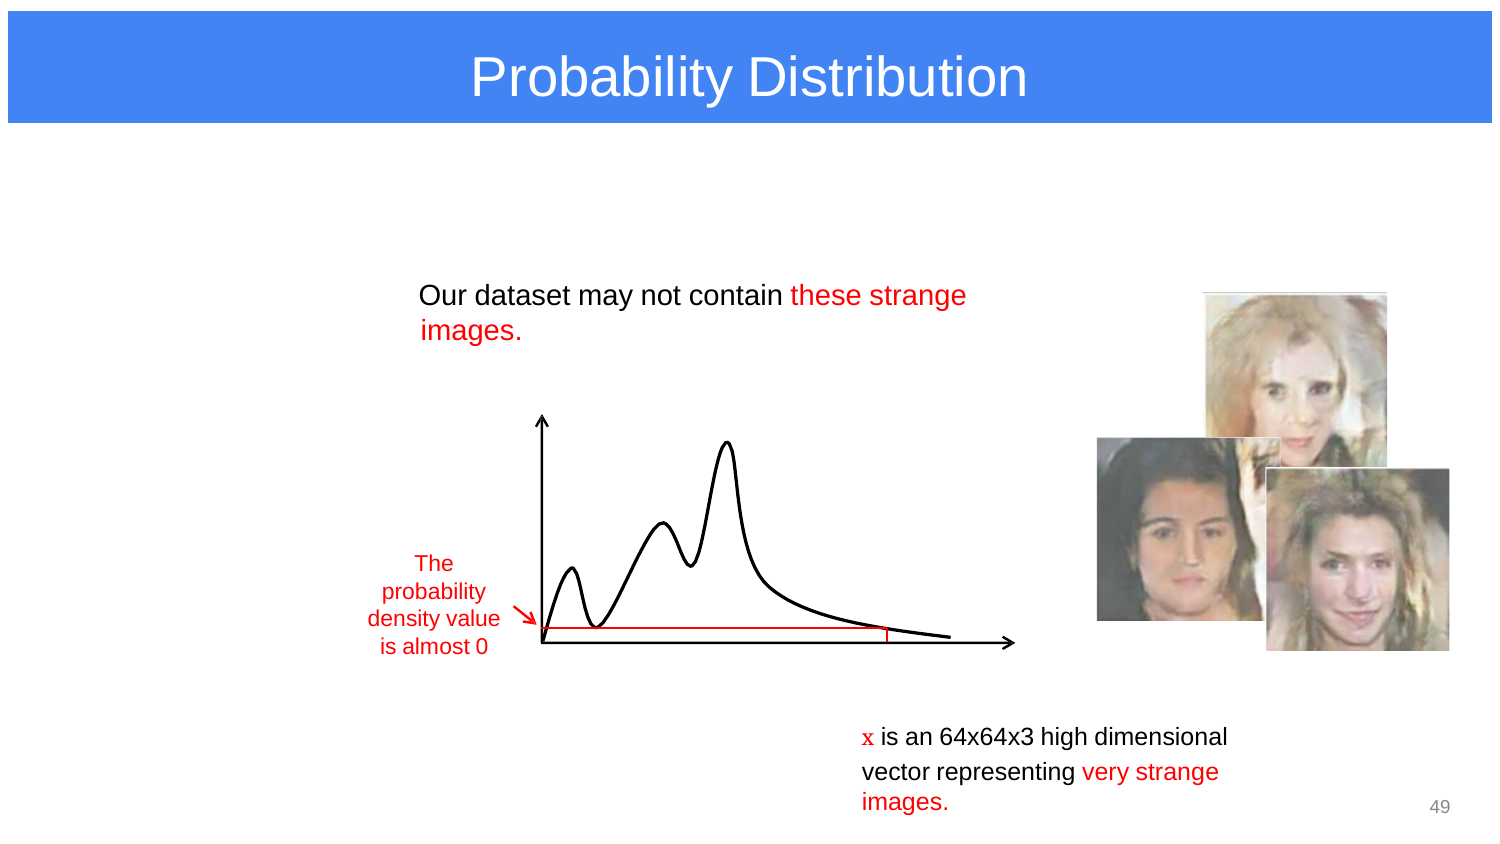

Generative Model

# Probability Distribution
Our dataset may not contain these strange images.

The probability density value is almost 0

x  is an 64x64x3 high dimensional vector representing very strange images.
49